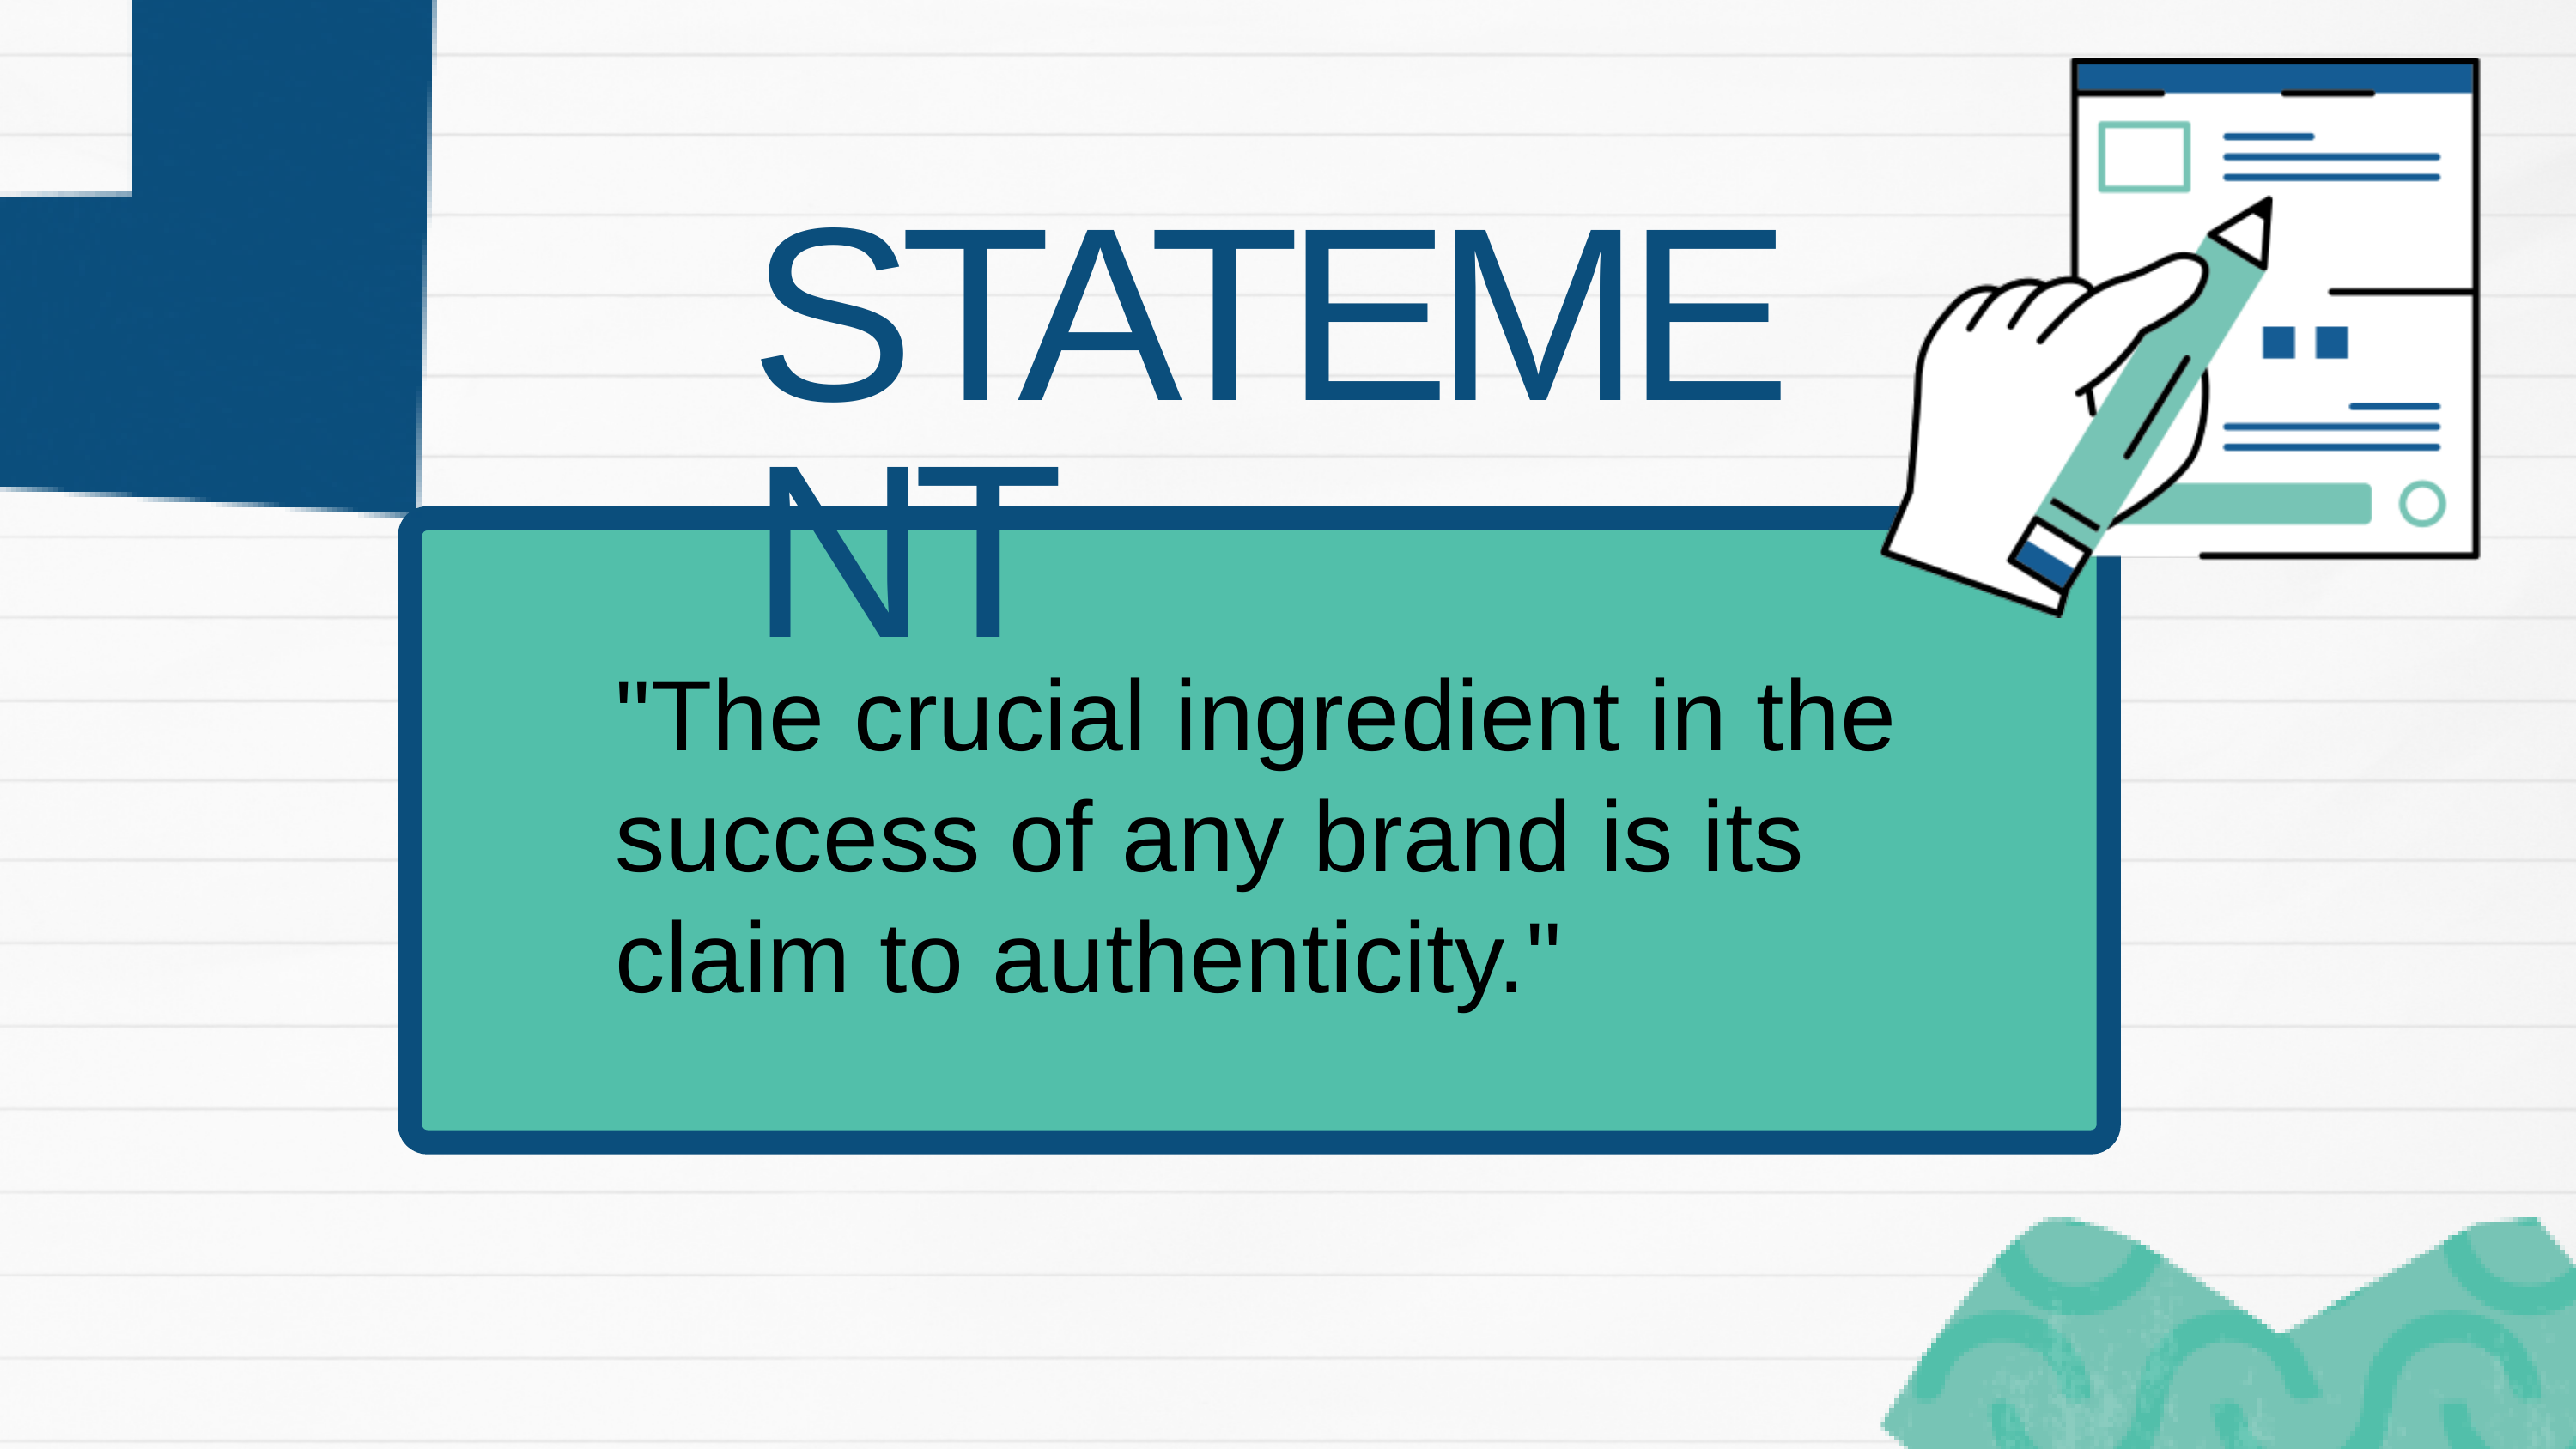

STATEMENT

"The crucial ingredient in the success of any brand is its claim to authenticity."